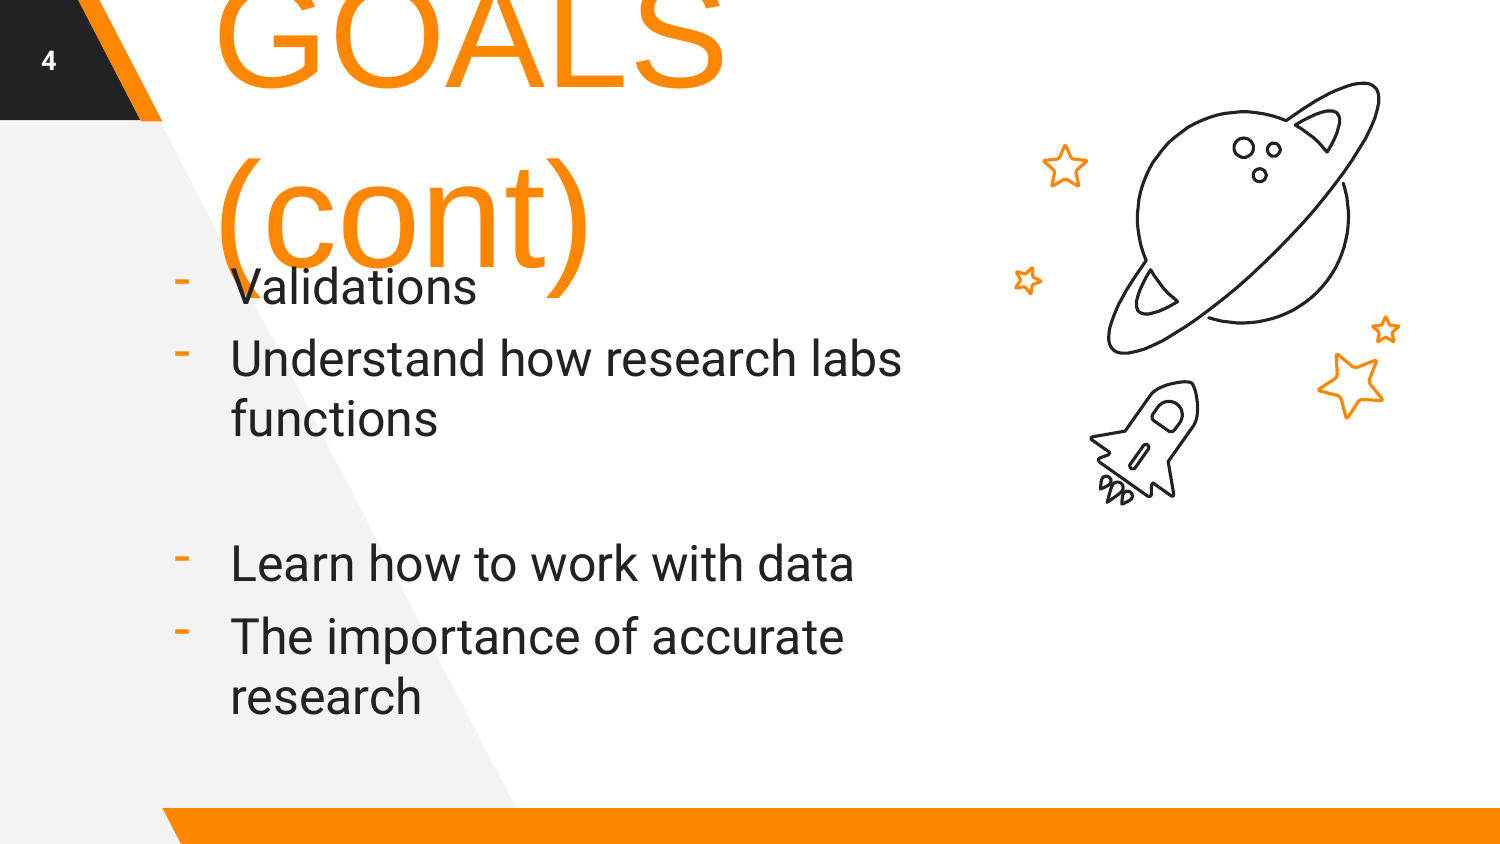

4
GOALS (cont)

Validations
Understand how research labs functions

Learn how to work with data
The importance of accurate research